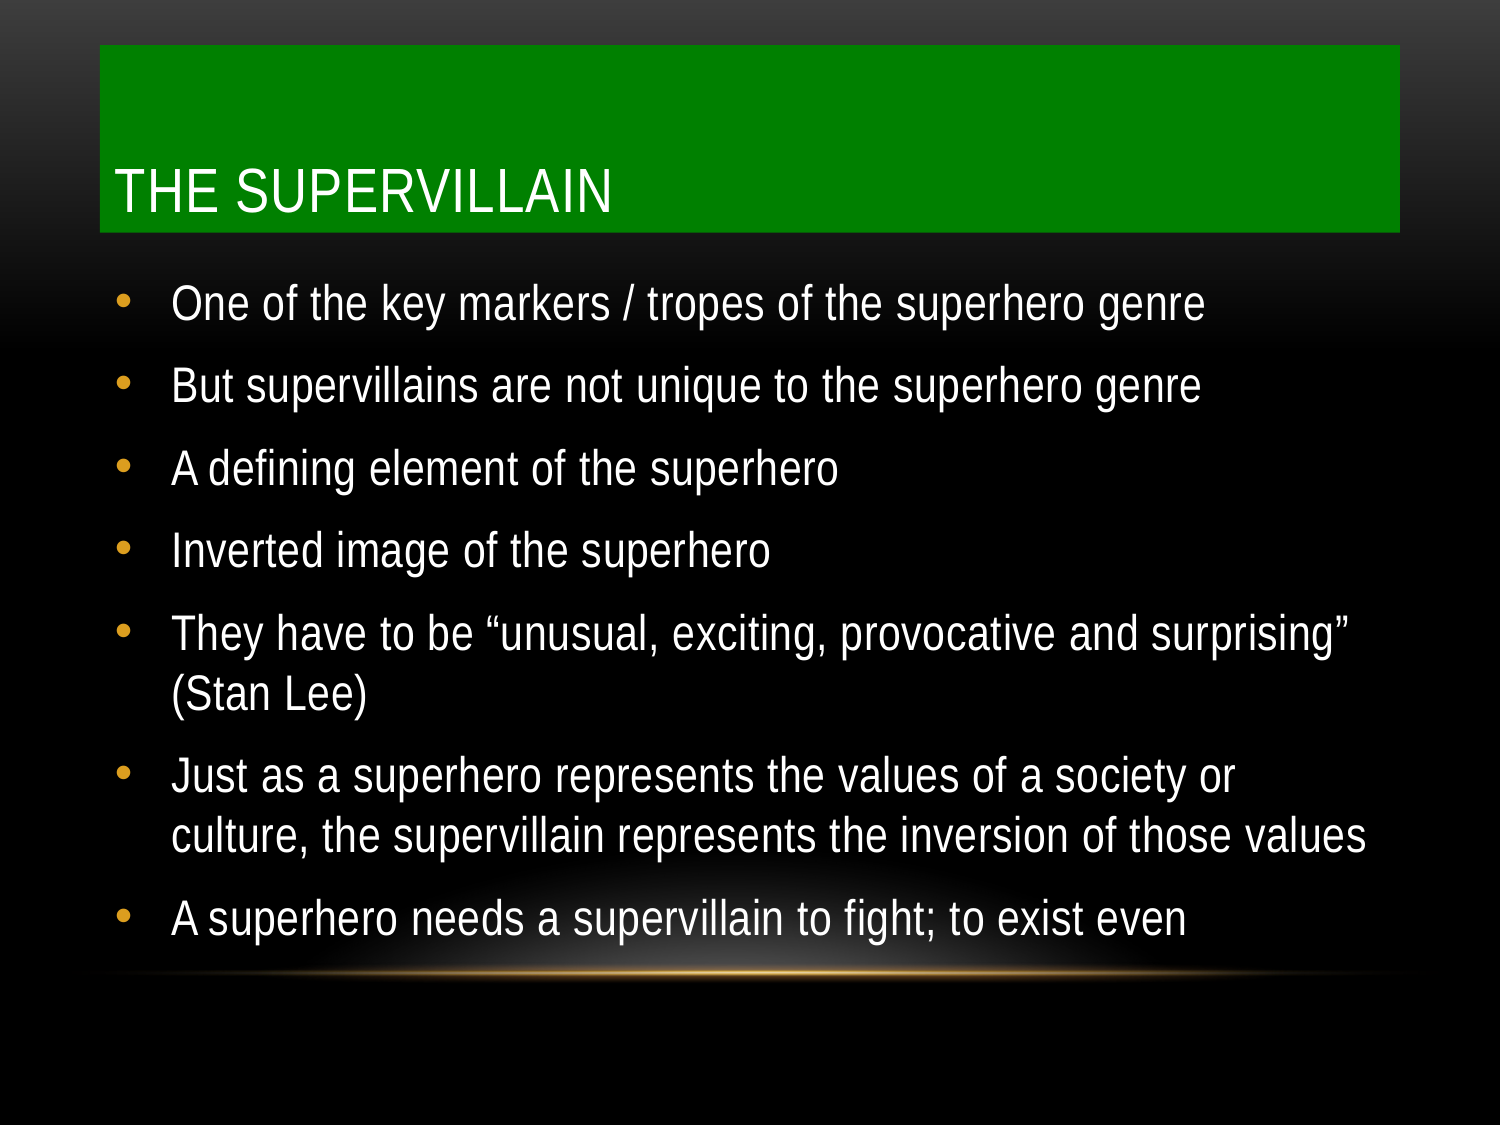

# The Supervillain
One of the key markers / tropes of the superhero genre
But supervillains are not unique to the superhero genre
A defining element of the superhero
Inverted image of the superhero
They have to be “unusual, exciting, provocative and surprising” (Stan Lee)
Just as a superhero represents the values of a society or culture, the supervillain represents the inversion of those values
A superhero needs a supervillain to fight; to exist even